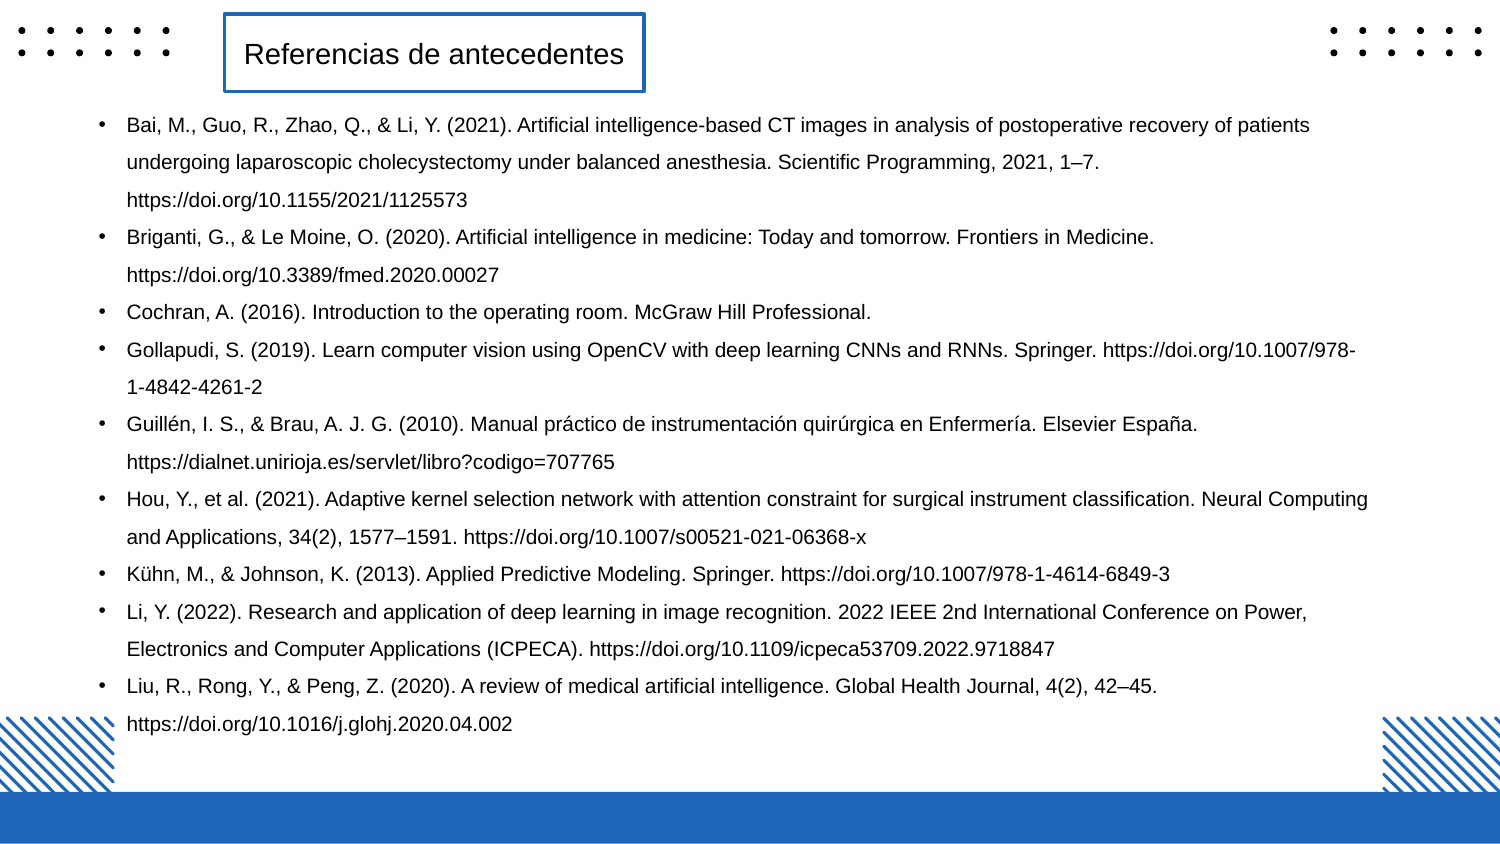

Referencias de antecedentes
Bai, M., Guo, R., Zhao, Q., & Li, Y. (2021). Artificial intelligence-based CT images in analysis of postoperative recovery of patients undergoing laparoscopic cholecystectomy under balanced anesthesia. Scientific Programming, 2021, 1–7. https://doi.org/10.1155/2021/1125573
Briganti, G., & Le Moine, O. (2020). Artificial intelligence in medicine: Today and tomorrow. Frontiers in Medicine. https://doi.org/10.3389/fmed.2020.00027
Cochran, A. (2016). Introduction to the operating room. McGraw Hill Professional.
Gollapudi, S. (2019). Learn computer vision using OpenCV with deep learning CNNs and RNNs. Springer. https://doi.org/10.1007/978-1-4842-4261-2
Guillén, I. S., & Brau, A. J. G. (2010). Manual práctico de instrumentación quirúrgica en Enfermería. Elsevier España. https://dialnet.unirioja.es/servlet/libro?codigo=707765
Hou, Y., et al. (2021). Adaptive kernel selection network with attention constraint for surgical instrument classification. Neural Computing and Applications, 34(2), 1577–1591. https://doi.org/10.1007/s00521-021-06368-x
Kühn, M., & Johnson, K. (2013). Applied Predictive Modeling. Springer. https://doi.org/10.1007/978-1-4614-6849-3
Li, Y. (2022). Research and application of deep learning in image recognition. 2022 IEEE 2nd International Conference on Power, Electronics and Computer Applications (ICPECA). https://doi.org/10.1109/icpeca53709.2022.9718847
Liu, R., Rong, Y., & Peng, Z. (2020). A review of medical artificial intelligence. Global Health Journal, 4(2), 42–45. https://doi.org/10.1016/j.glohj.2020.04.002